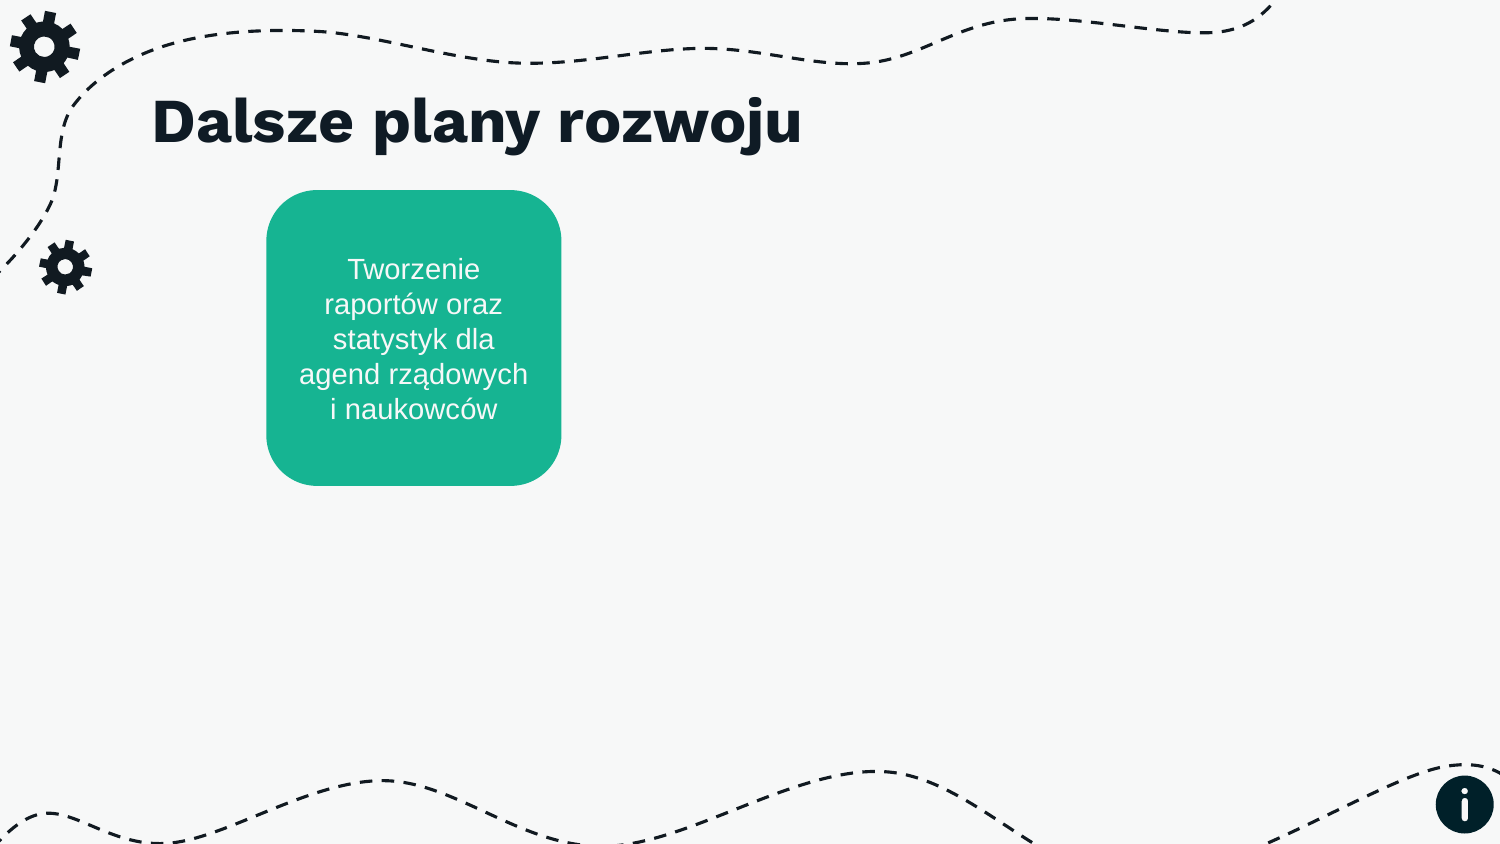

# Dalsze plany rozwoju
Tworzenie raportów oraz statystyk dla agend rządowych i naukowców